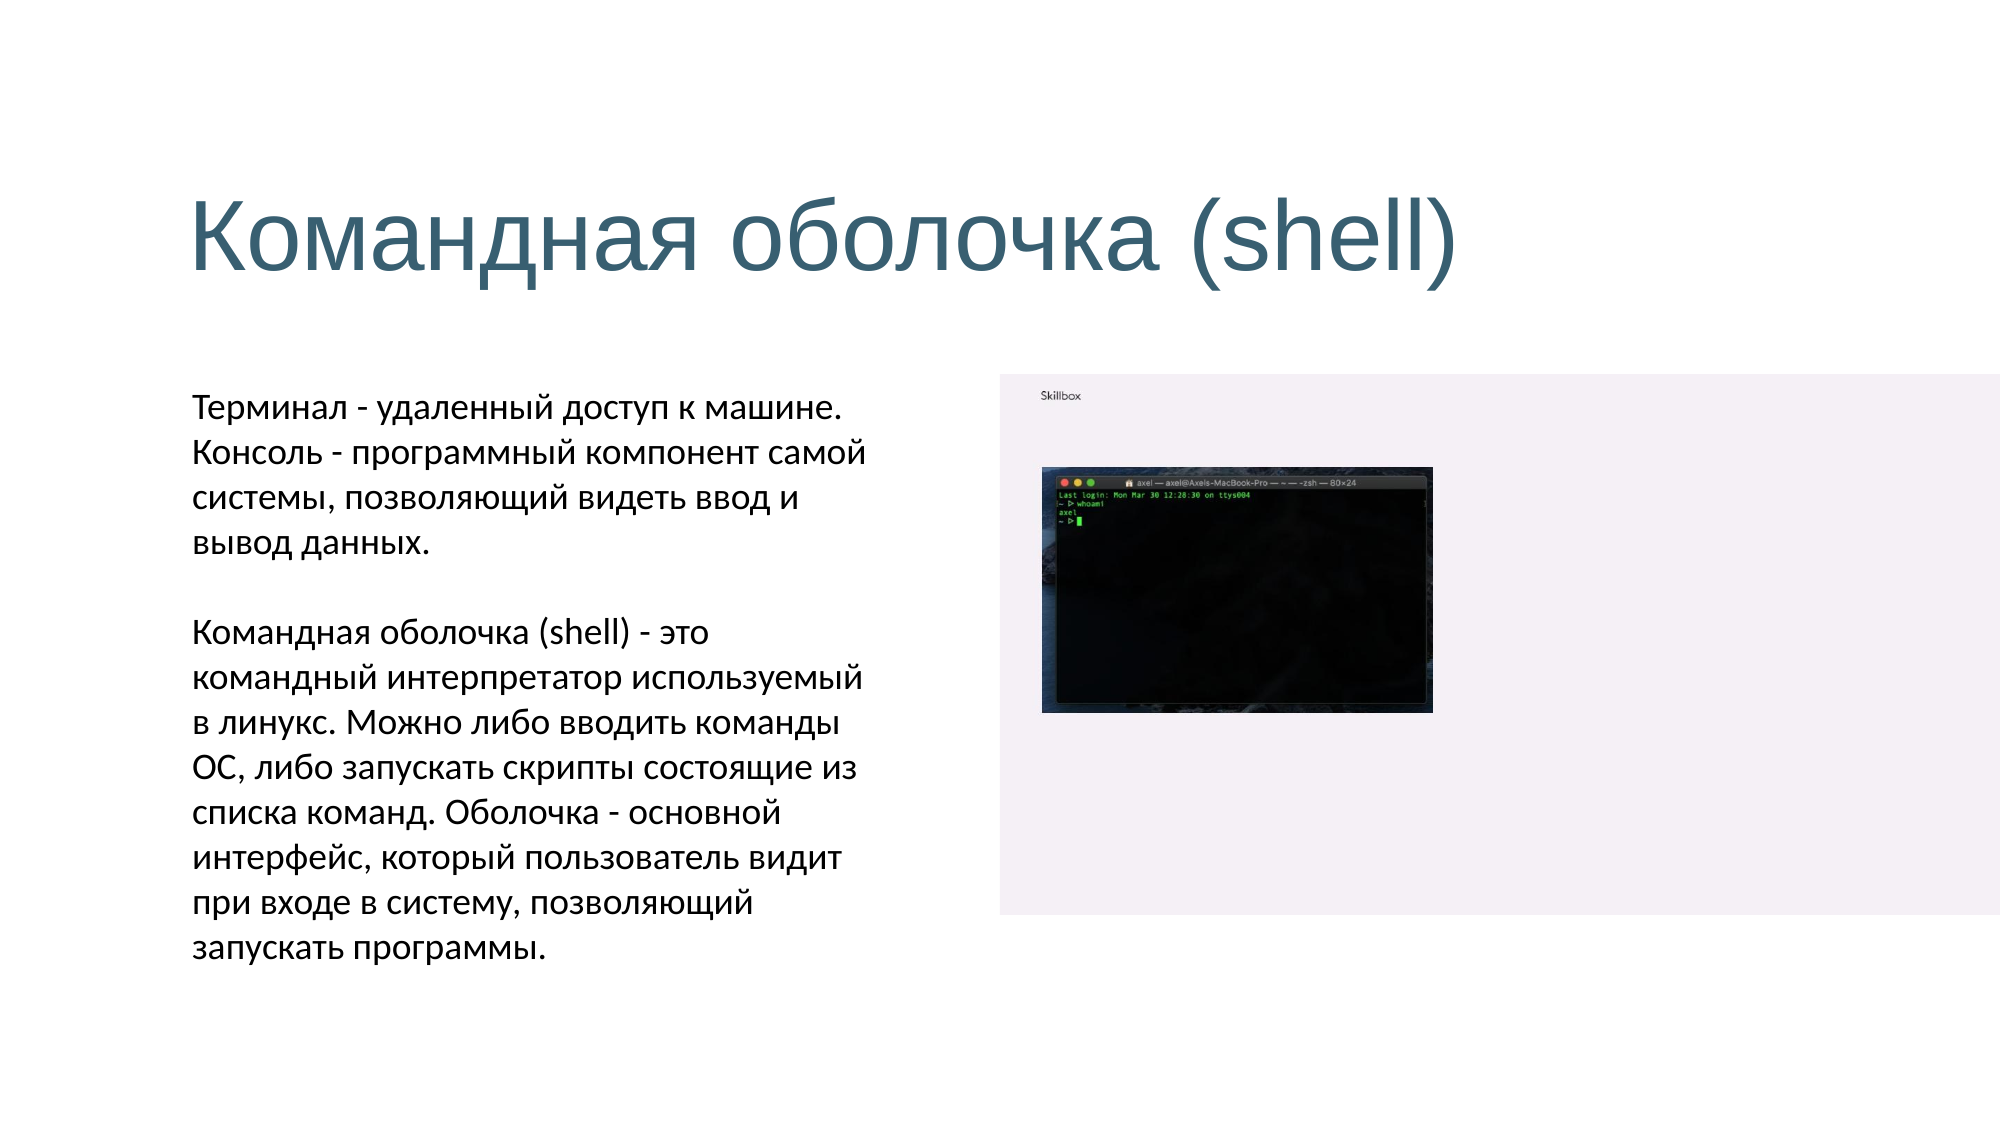

Командная оболочка (shell)
Терминал - удаленный доступ к машине. Консоль - программный компонент самой системы, позволяющий видеть ввод и вывод данных.

Командная оболочка (shell) - это командный интерпретатор используемый в линукс. Можно либо вводить команды ОС, либо запускать скрипты состоящие из списка команд. Оболочка - основной интерфейс, который пользователь видит при входе в систему, позволяющий запускать программы.